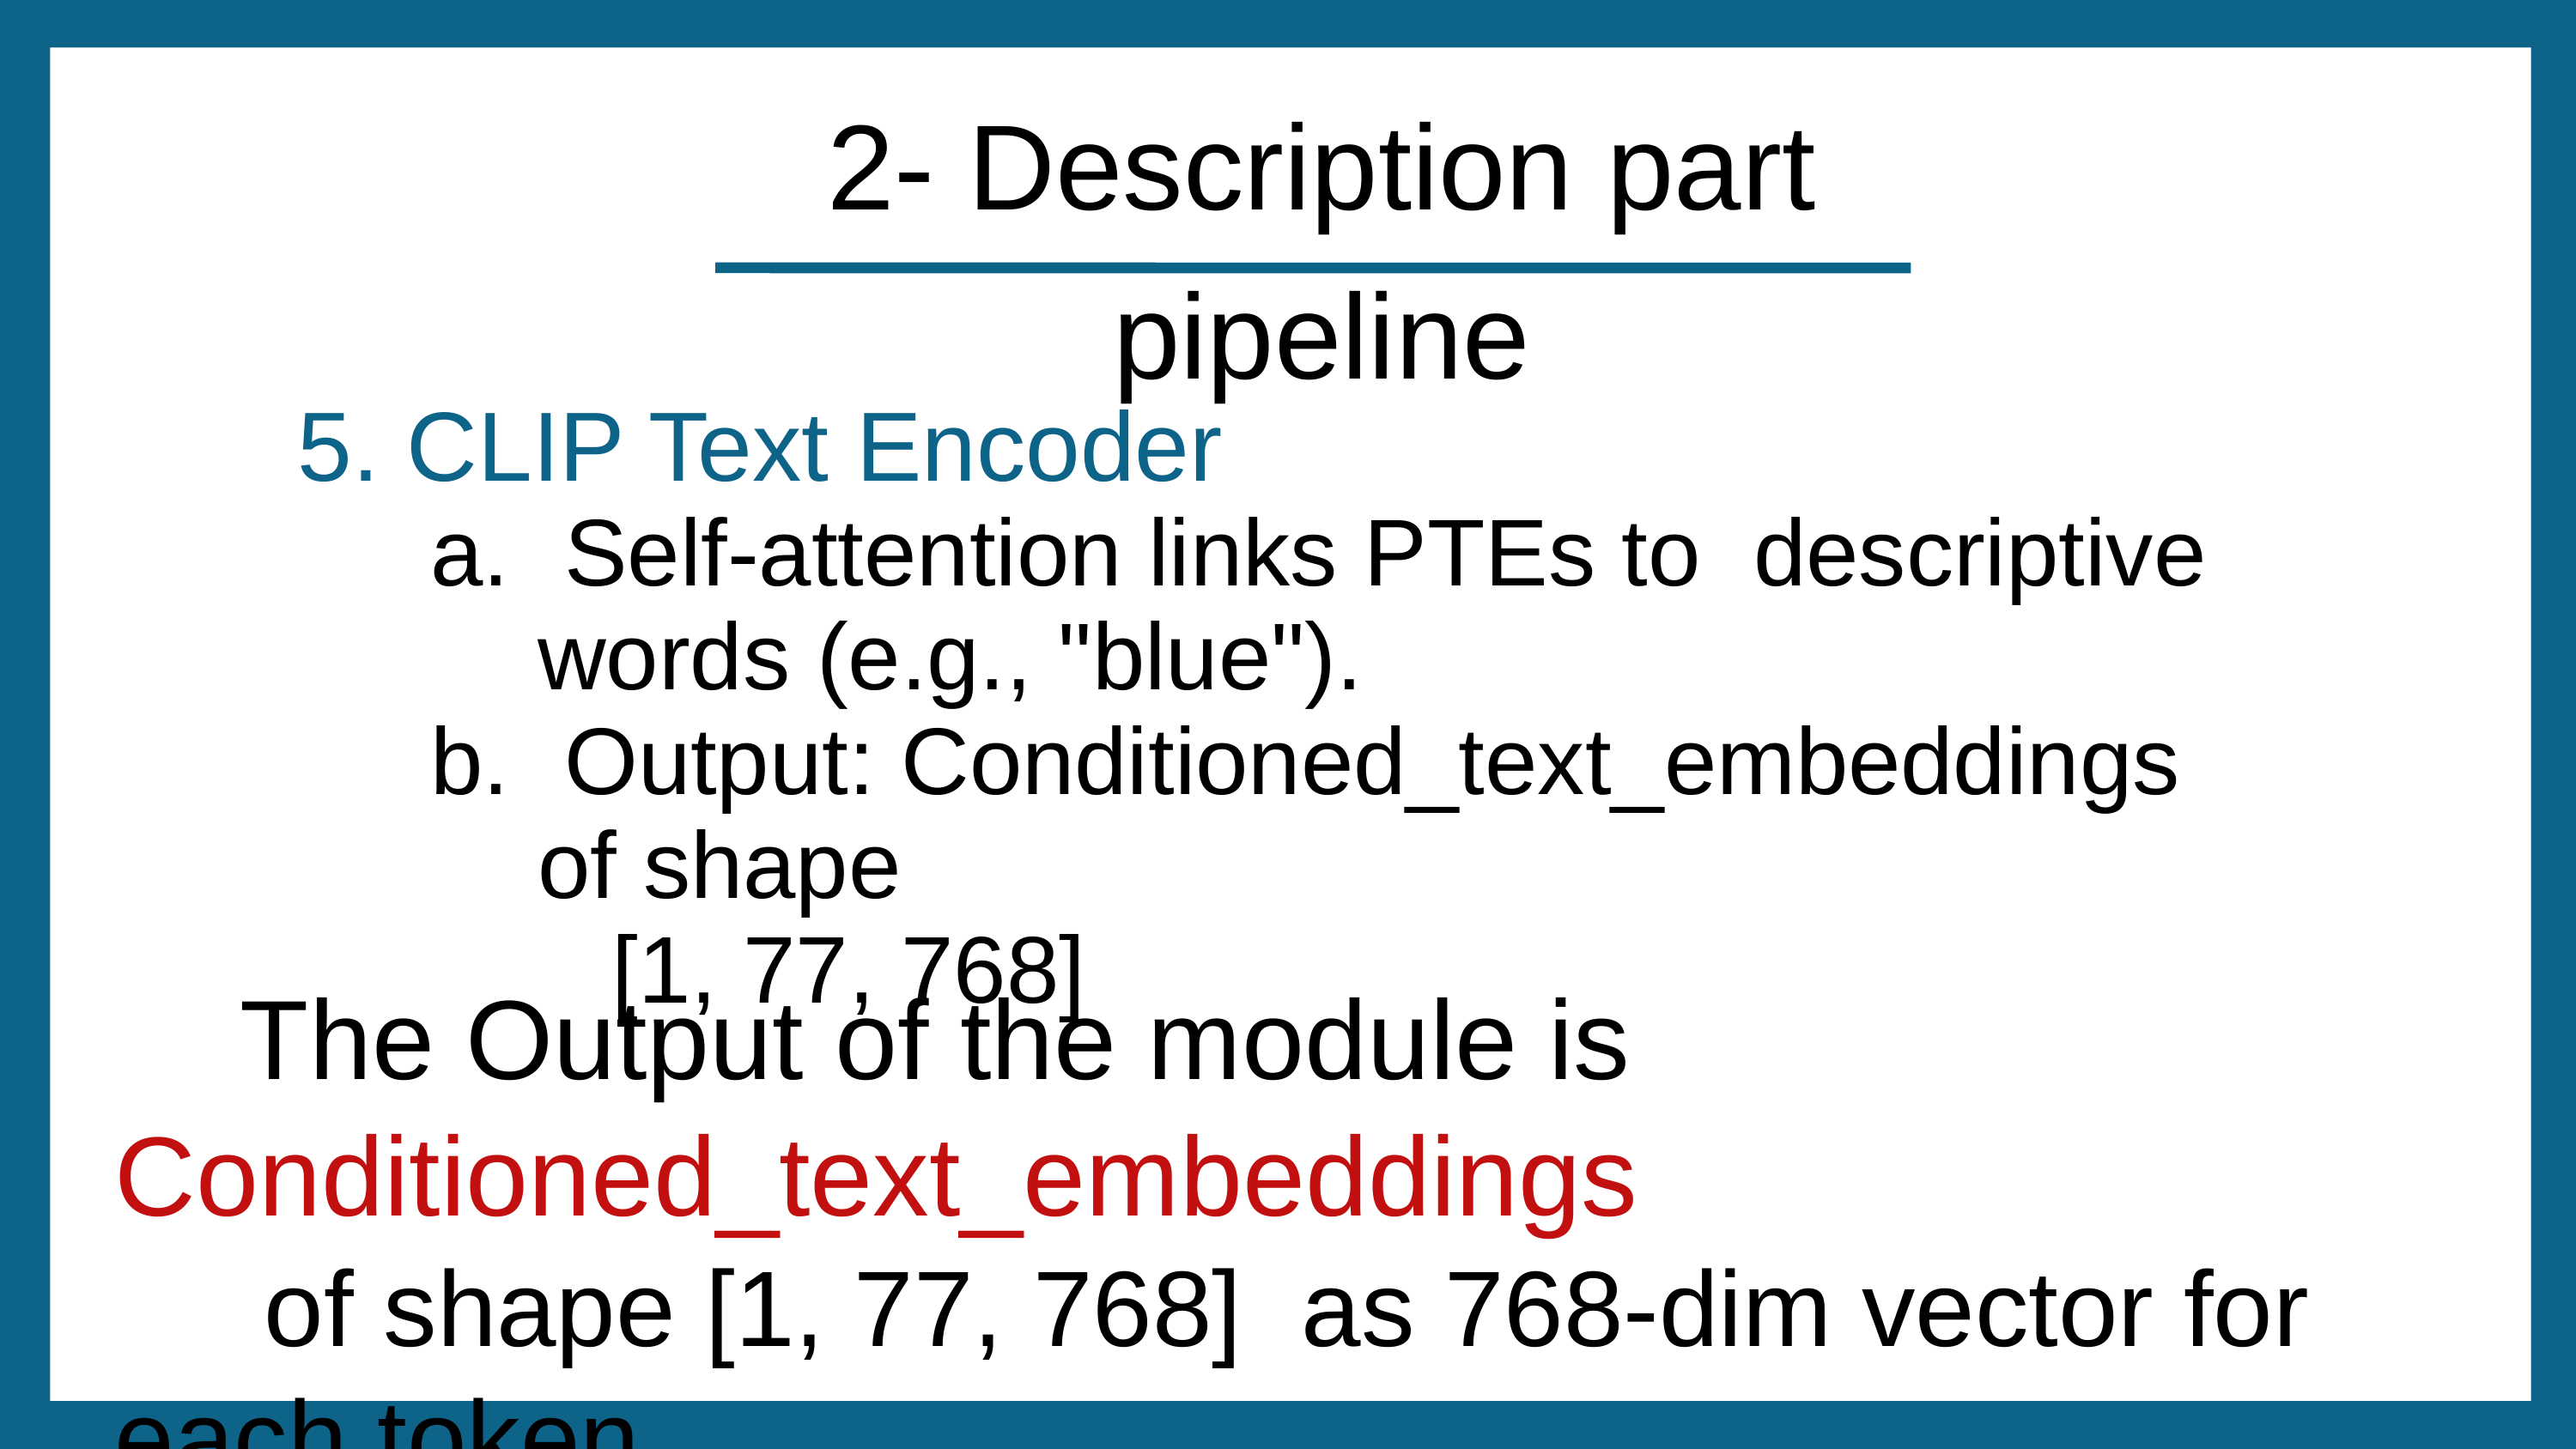

2- Description part pipeline

   5. CLIP Text Encoder
 Self-attention links PTEs to  descriptive words (e.g., "blue").
 Output: Conditioned_text_embeddings of shape
               [1, 77, 768]
    The Output of the module is Conditioned_text_embeddings
     of shape [1, 77, 768]  as 768-dim vector for each token